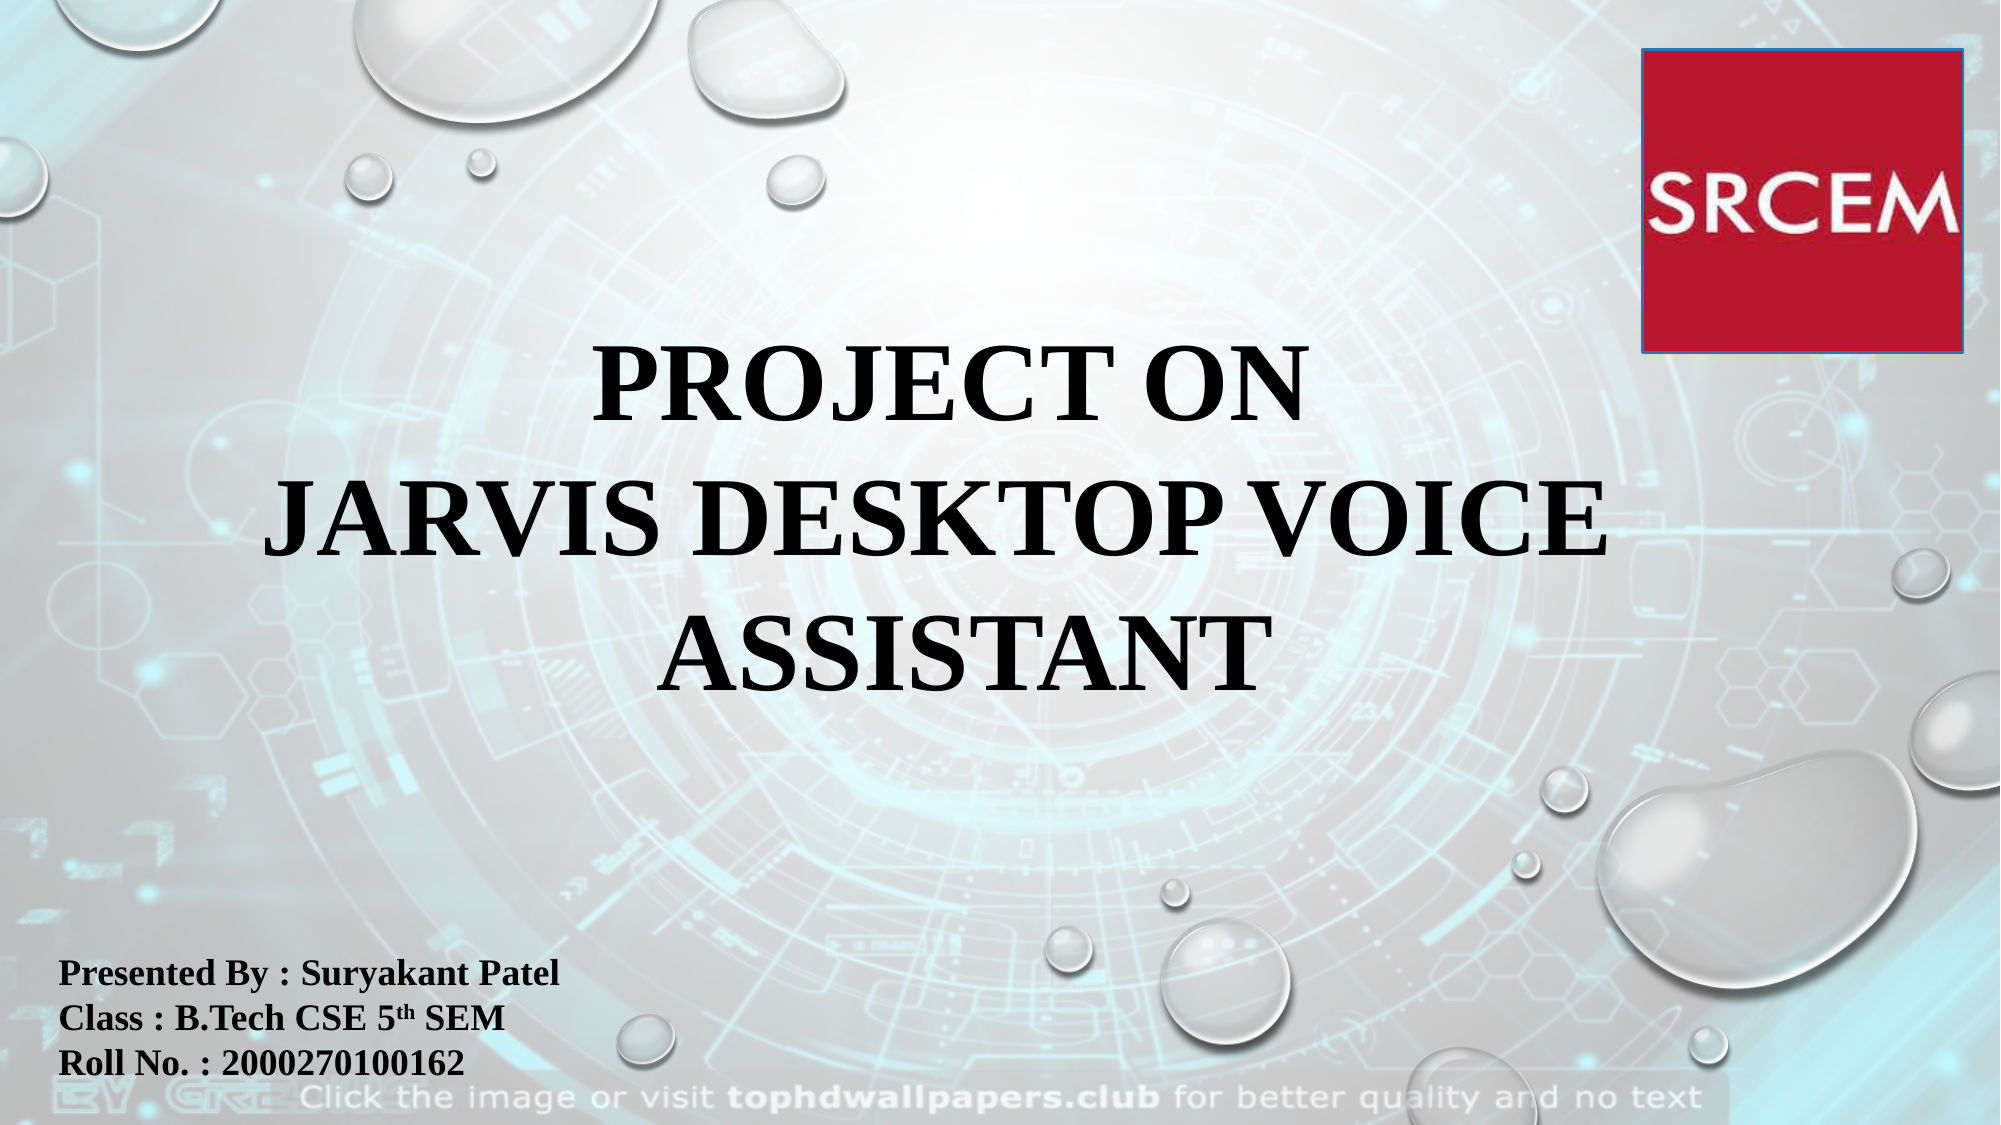

PROJECT ON
JARVIS DESKTOP VOICE   ASSISTANT

Presented By : Suryakant Patel
Class : B.Tech CSE 5th SEM
Roll No. : 2000270100162